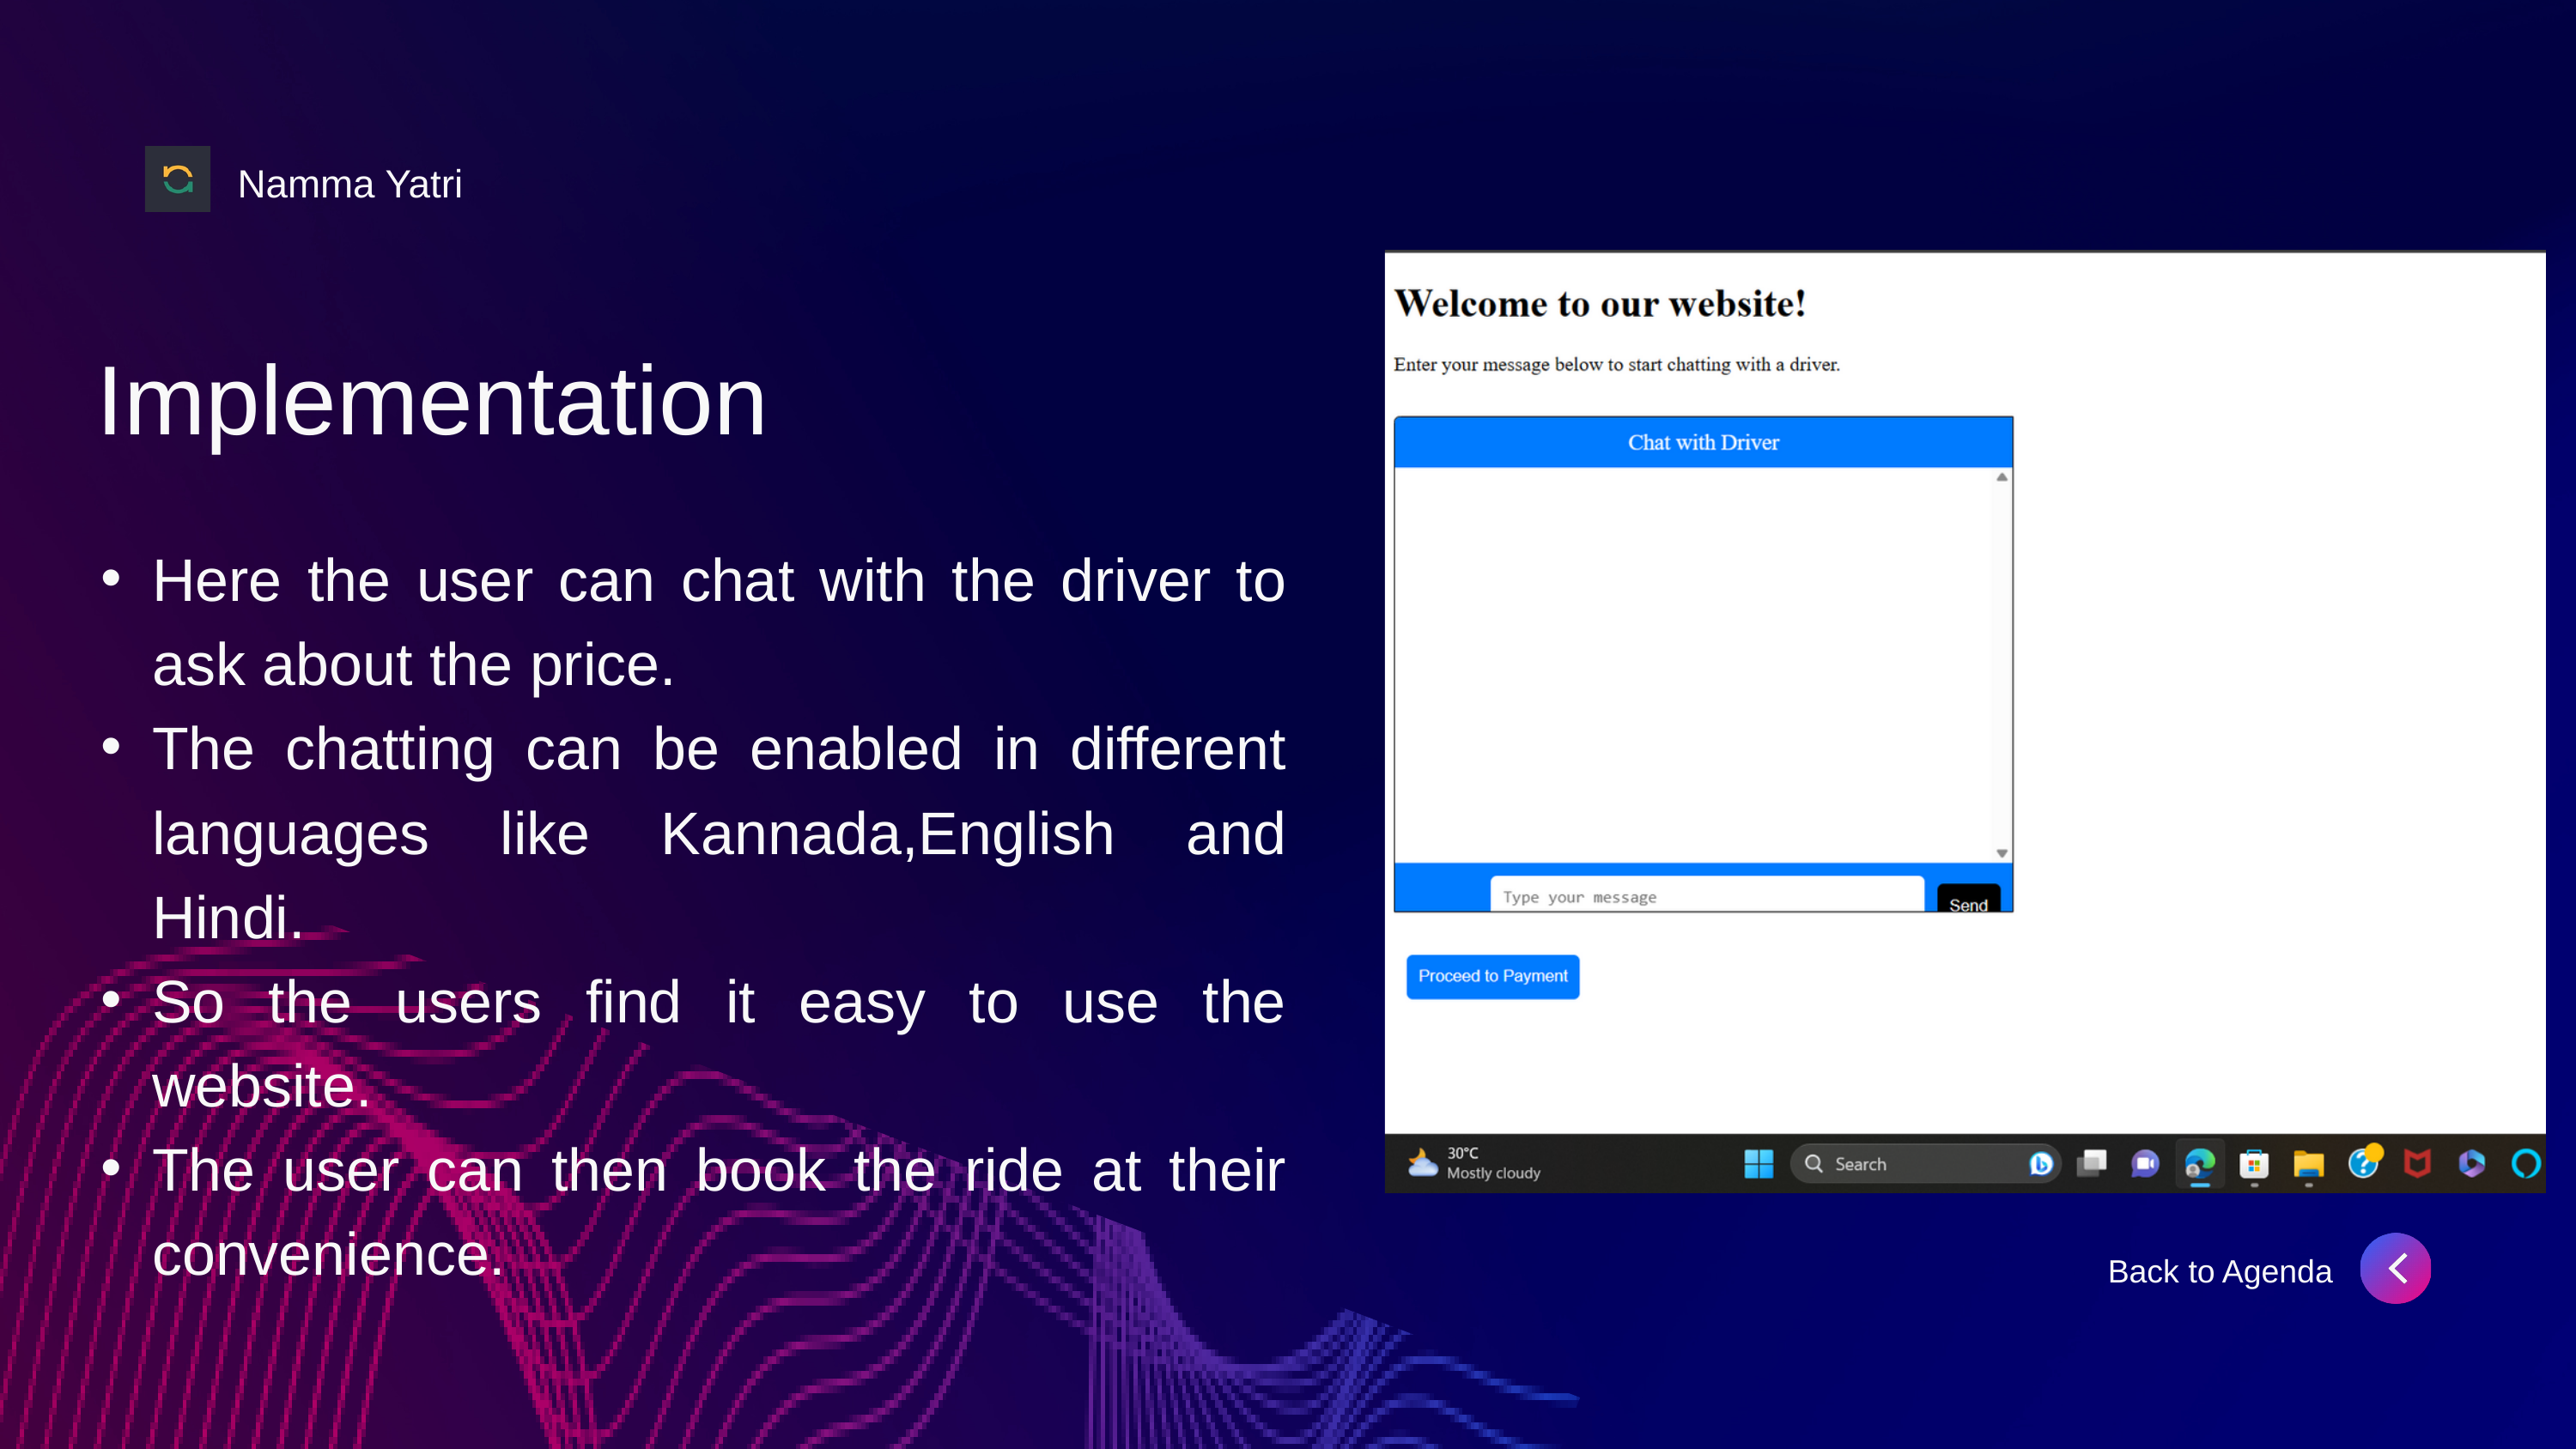

Namma Yatri

Implementation

Here the user can chat with the driver to ask about the price.
The chatting can be enabled in different languages like Kannada,English and Hindi.
So the users find it easy to use the website.
The user can then book the ride at their convenience.

Back to Agenda